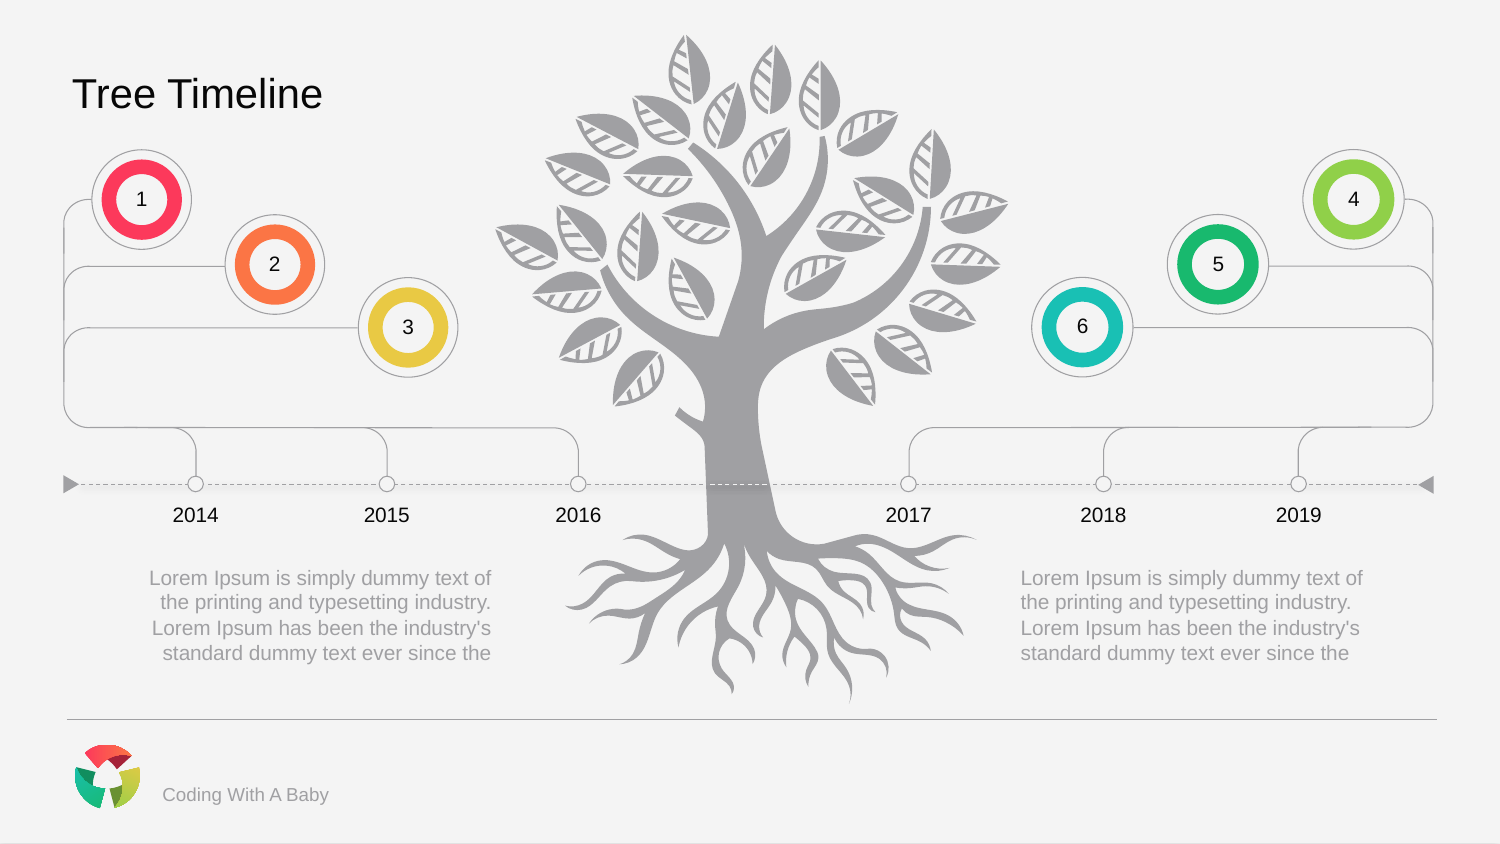

# Tree Timeline

4

5

6

1

2

3

2014
2015
2016
2017
2018
2019
Lorem Ipsum is simply dummy text of the printing and typesetting industry. Lorem Ipsum has been the industry's standard dummy text ever since the
Lorem Ipsum is simply dummy text of the printing and typesetting industry. Lorem Ipsum has been the industry's standard dummy text ever since the